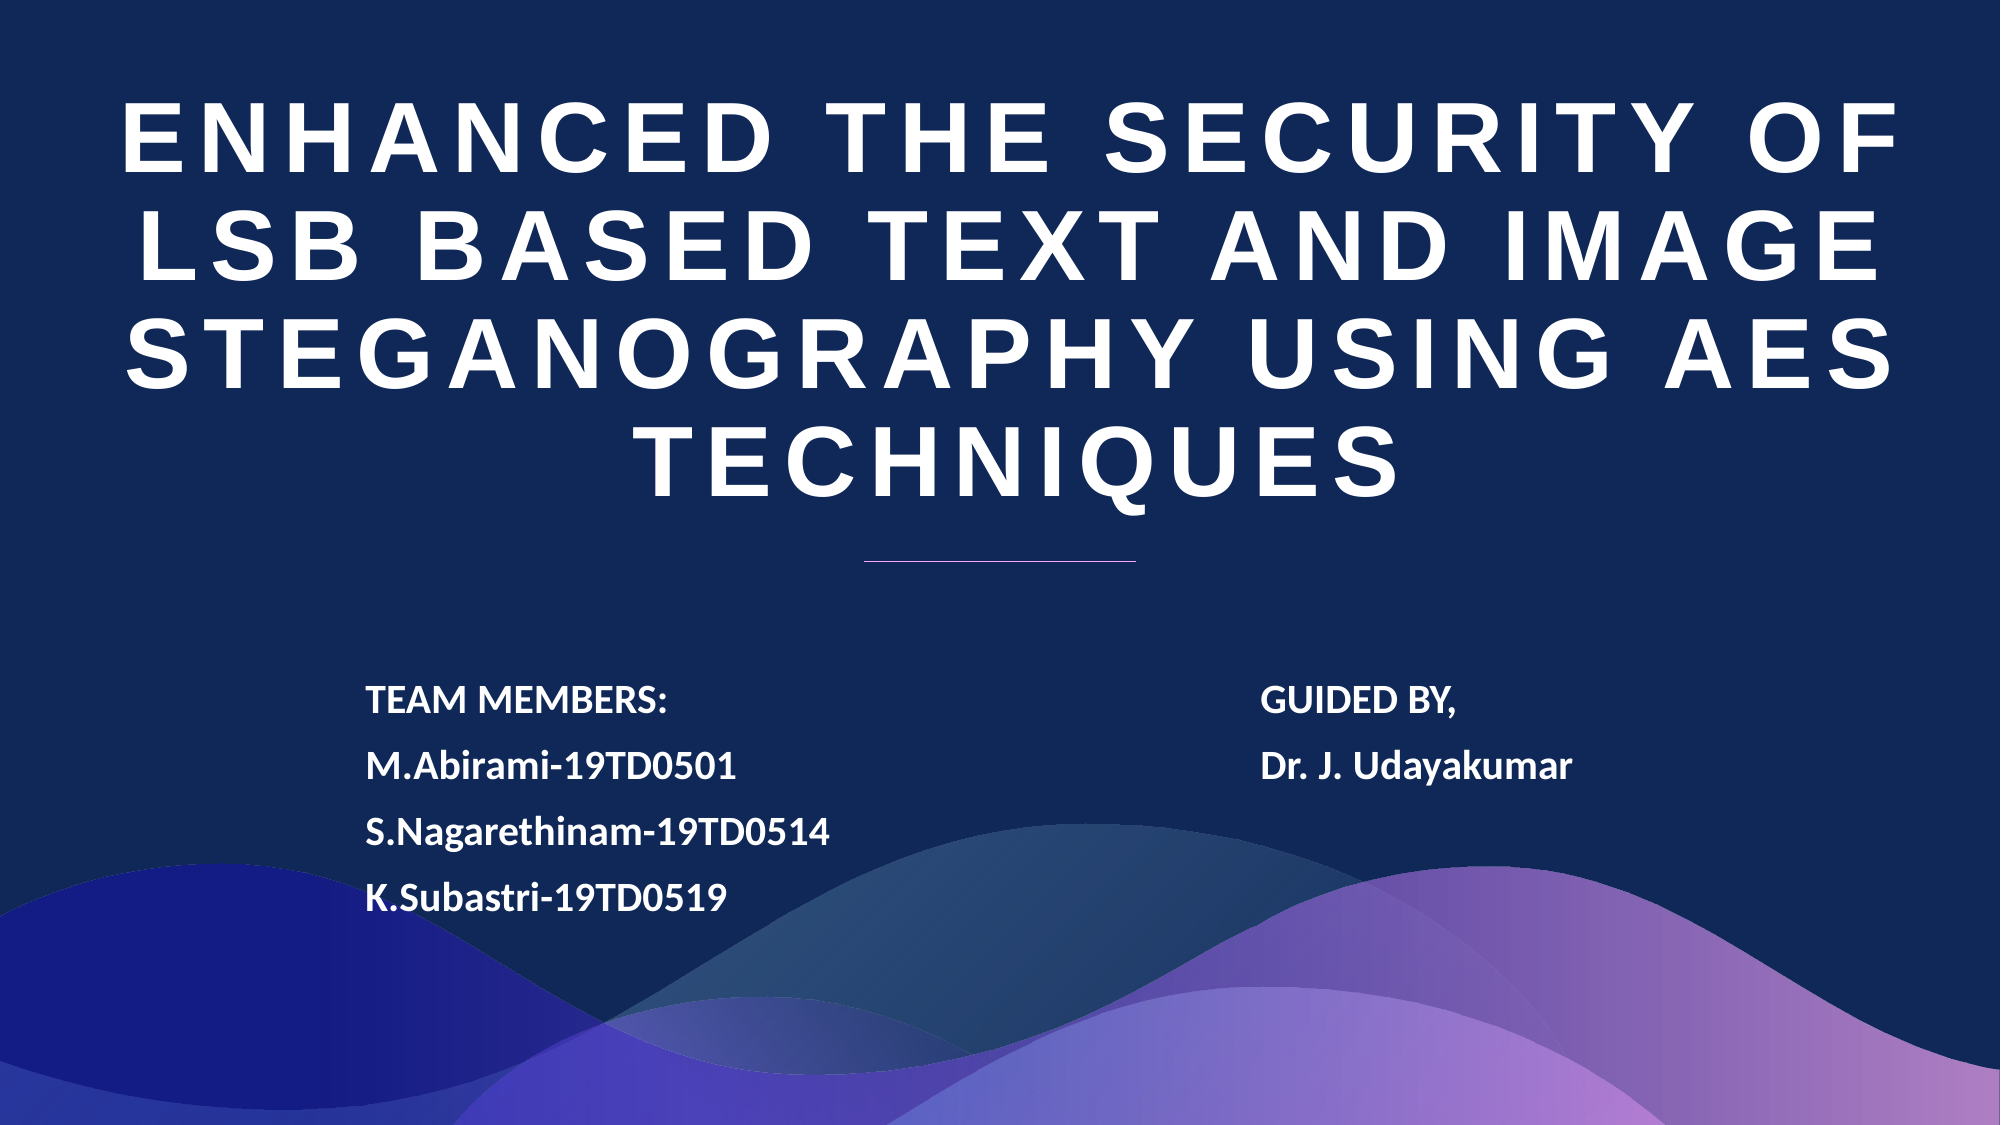

Enhanced the security of lsb based text and image steganography using aes techniques
TEAM MEMBERS:
M.Abirami-19TD0501
S.Nagarethinam-19TD0514
K.Subastri-19TD0519

GUIDED BY,
Dr. J. Udayakumar